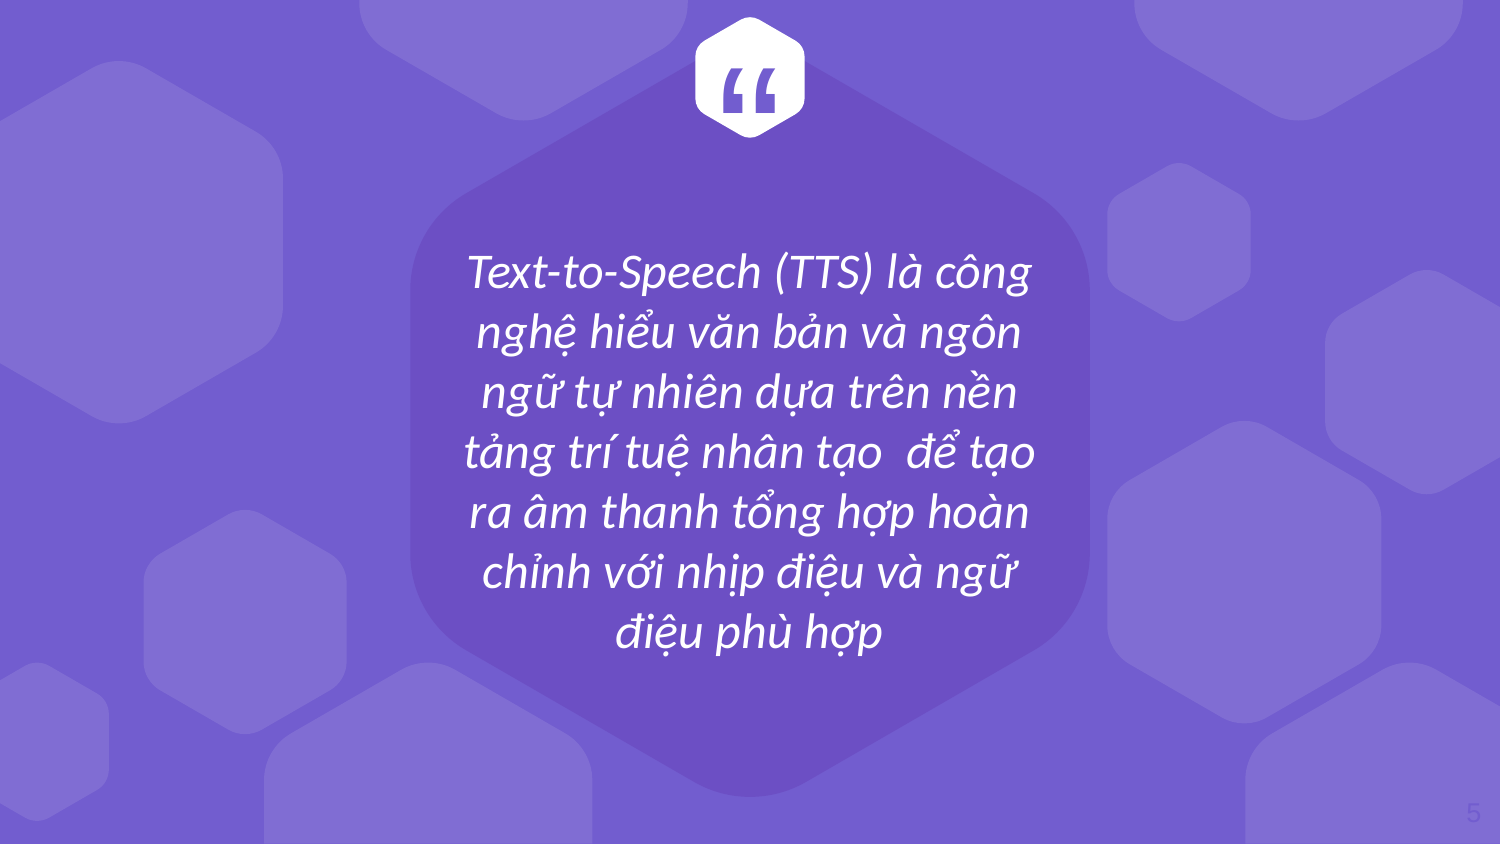

Text-to-Speech (TTS) là công nghệ hiểu văn bản và ngôn ngữ tự nhiên dựa trên nền tảng trí tuệ nhân tạo  để tạo ra âm thanh tổng hợp hoàn chỉnh với nhịp điệu và ngữ điệu phù hợp
5